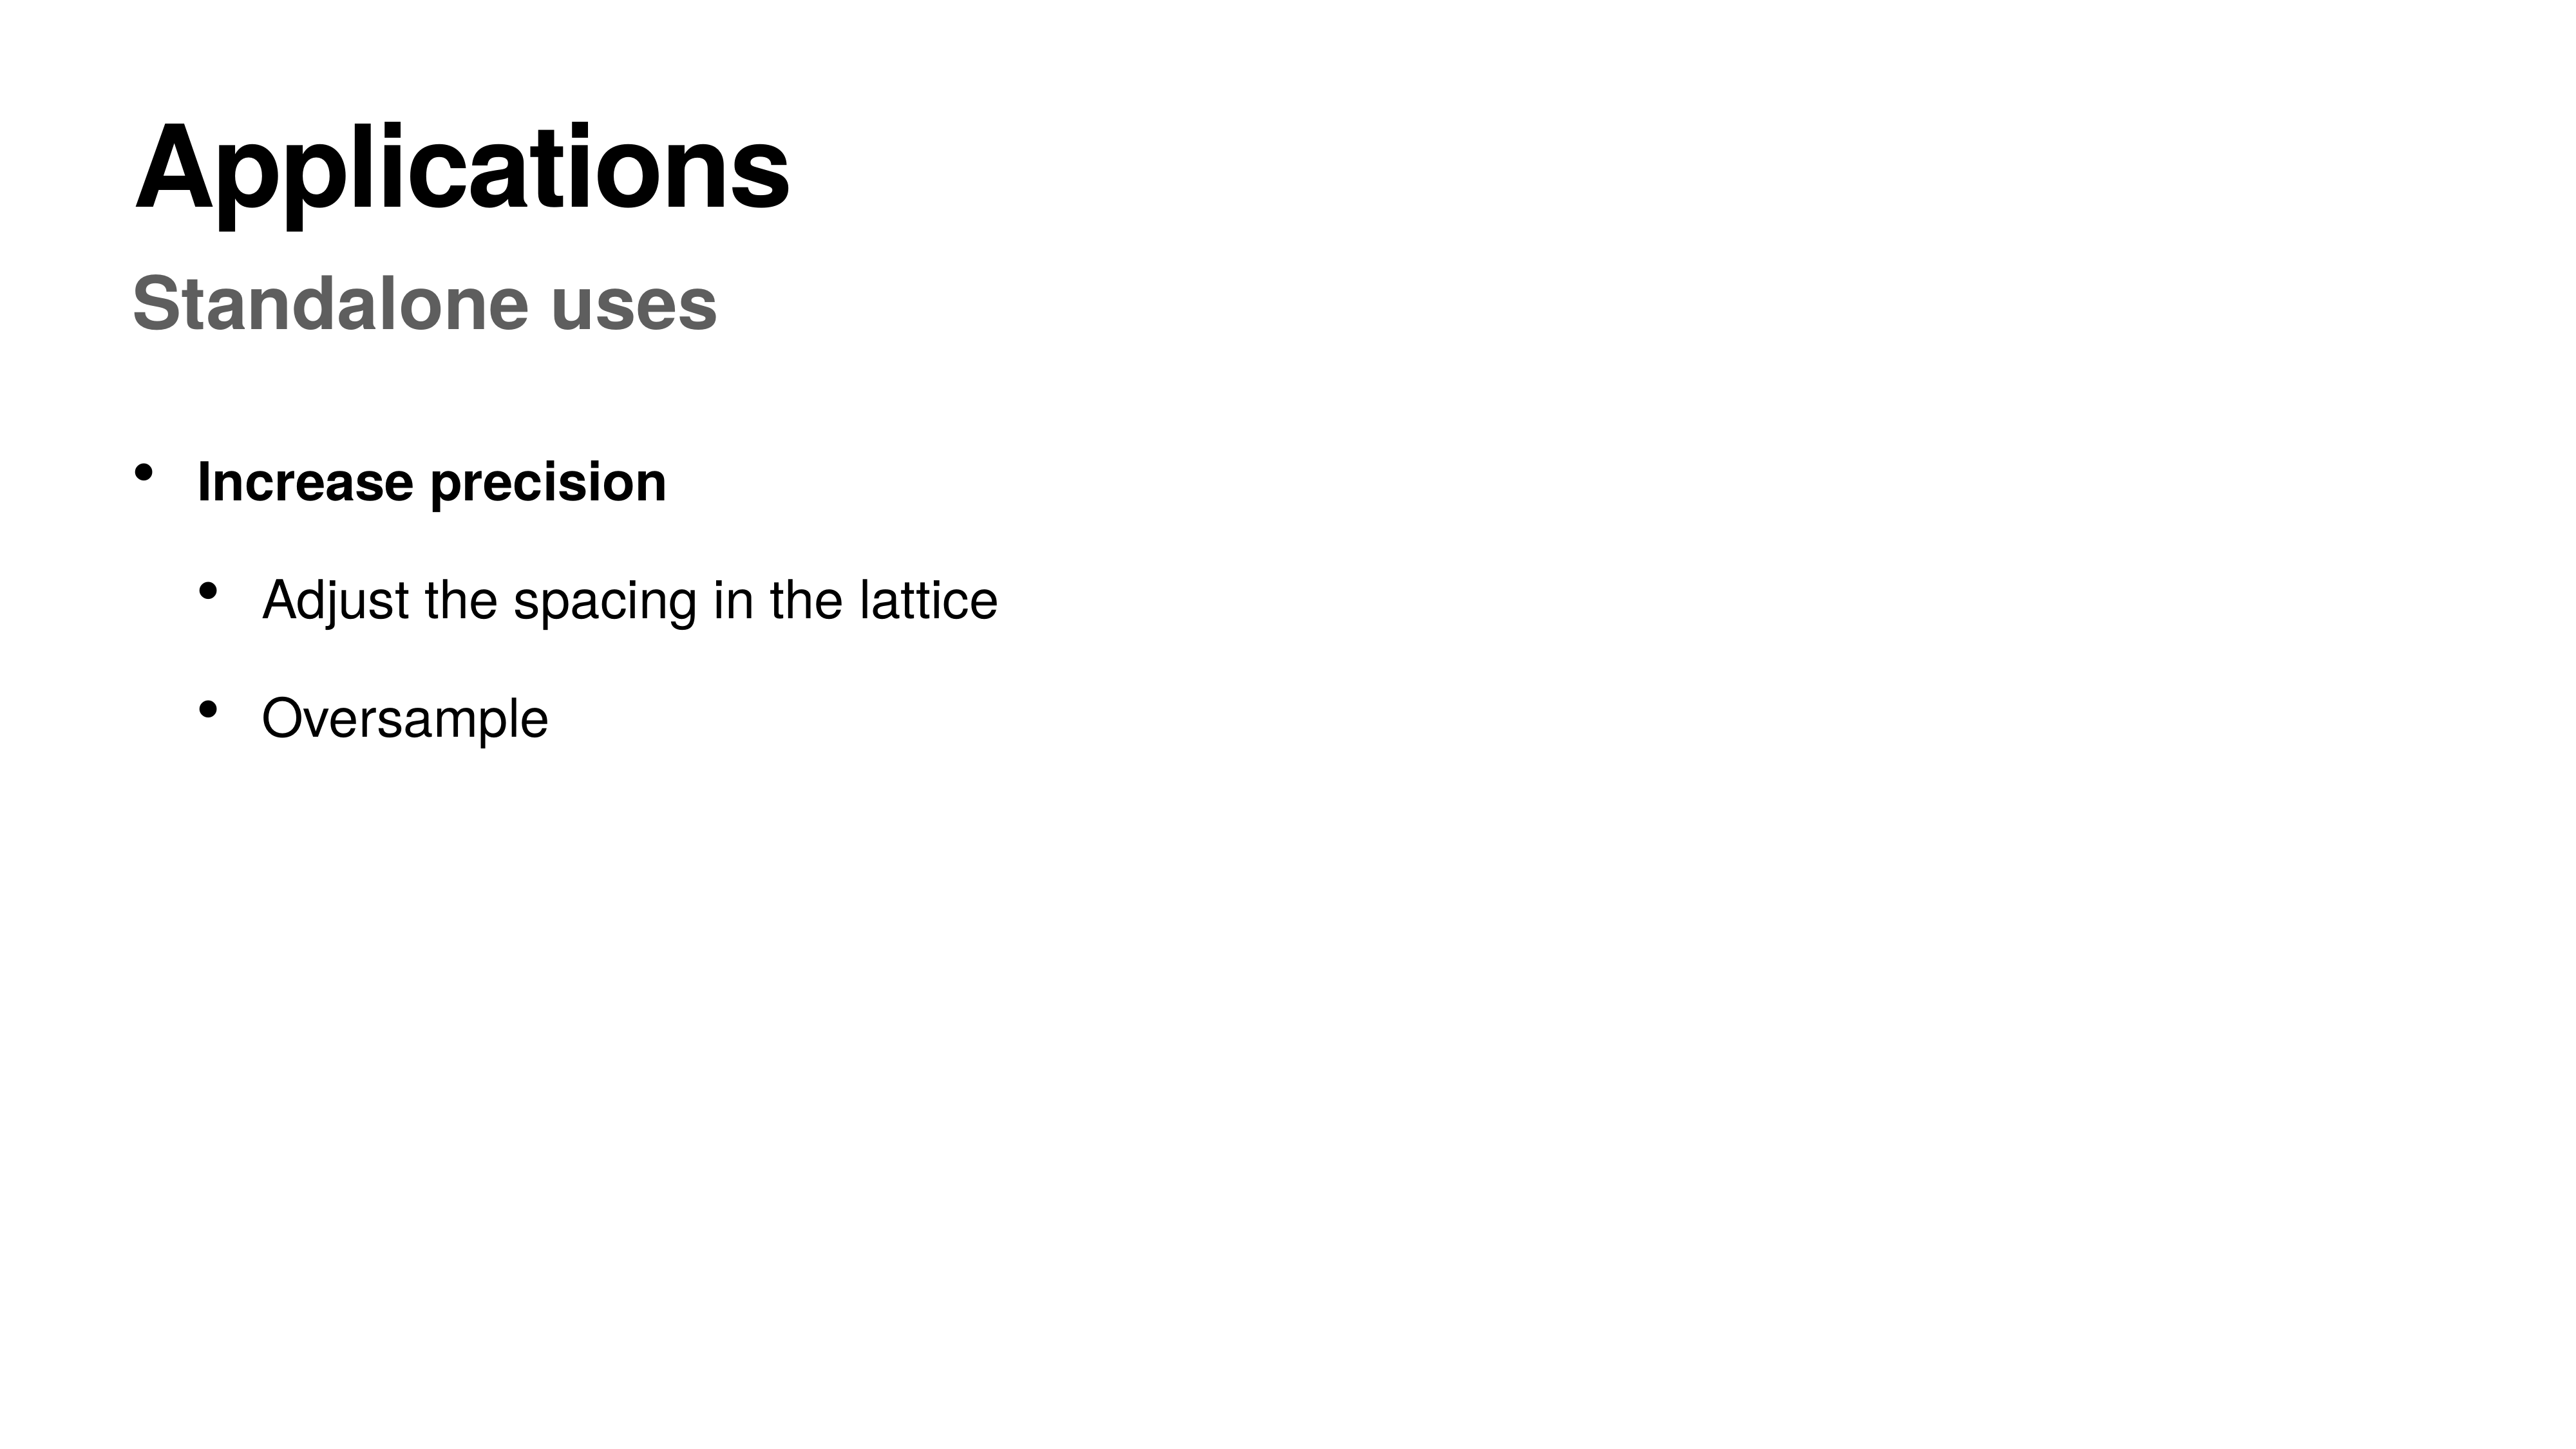

# Applications
Standalone uses
Increase precision
Adjust the spacing in the lattice
Oversample